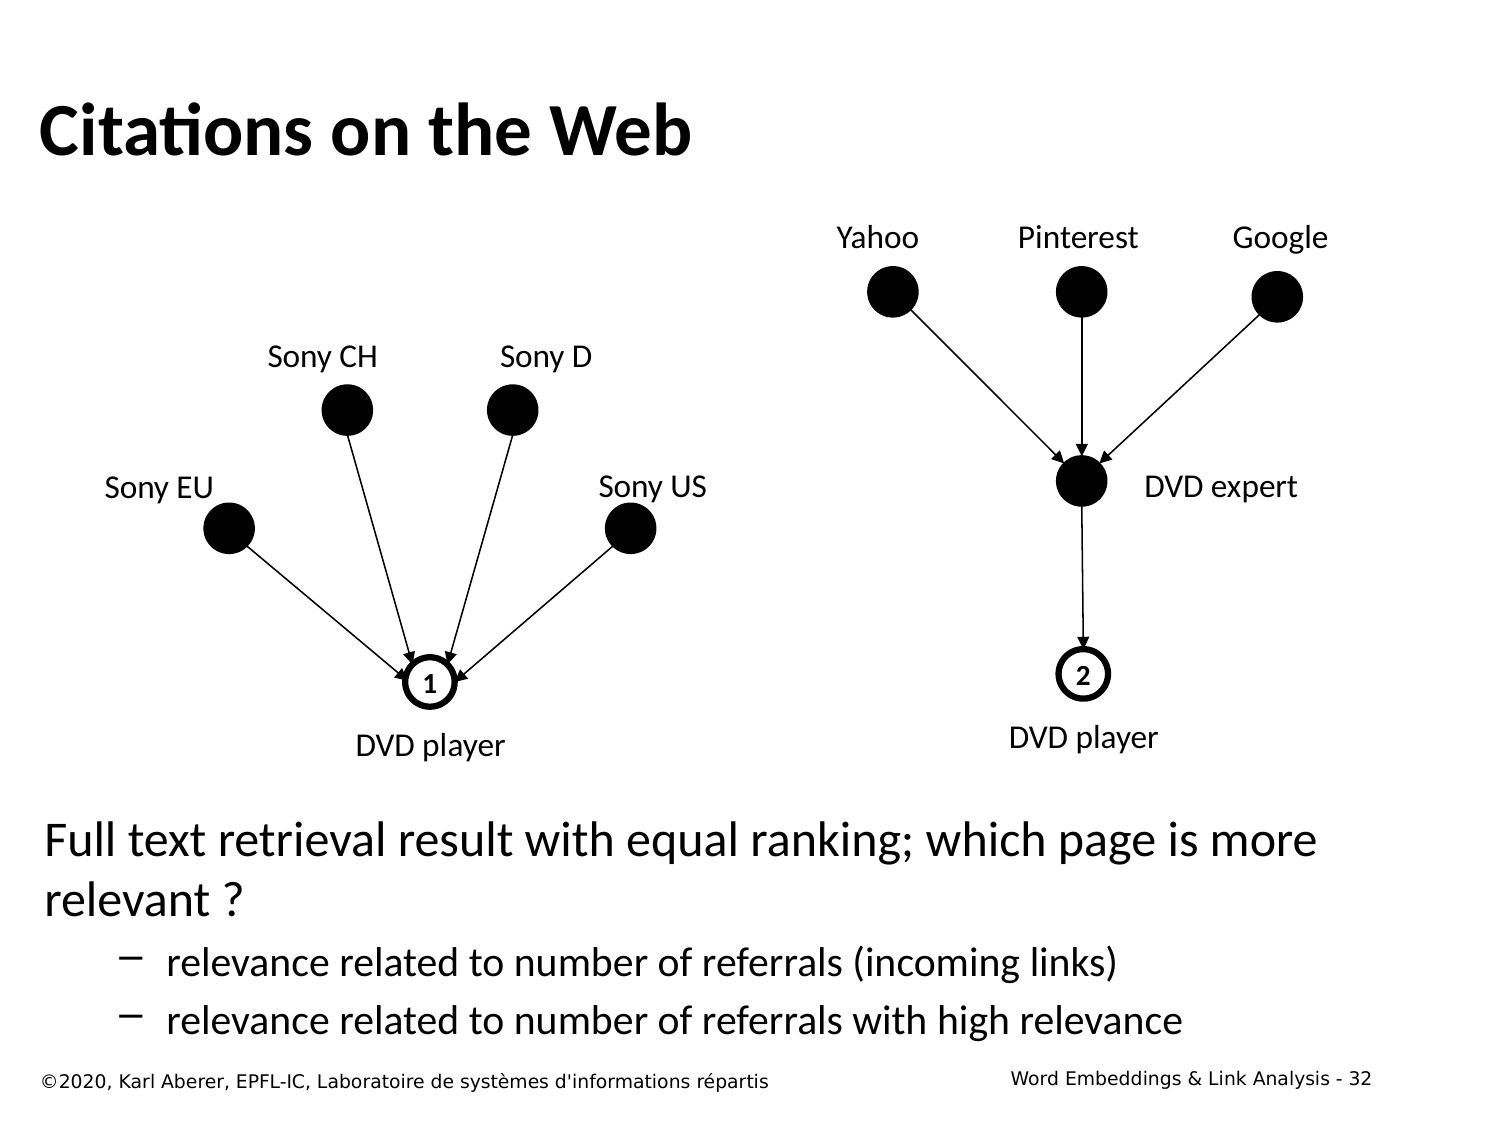

# Citations on the Web
Yahoo
Pinterest
Google

Sony CH
Sony D
Sony US
DVD expert
Sony EU

2
1
DVD player
DVD player
Full text retrieval result with equal ranking; which page is more relevant ?
relevance related to number of referrals (incoming links)
relevance related to number of referrals with high relevance
©2020, Karl Aberer, EPFL-IC, Laboratoire de systèmes d'informations répartis